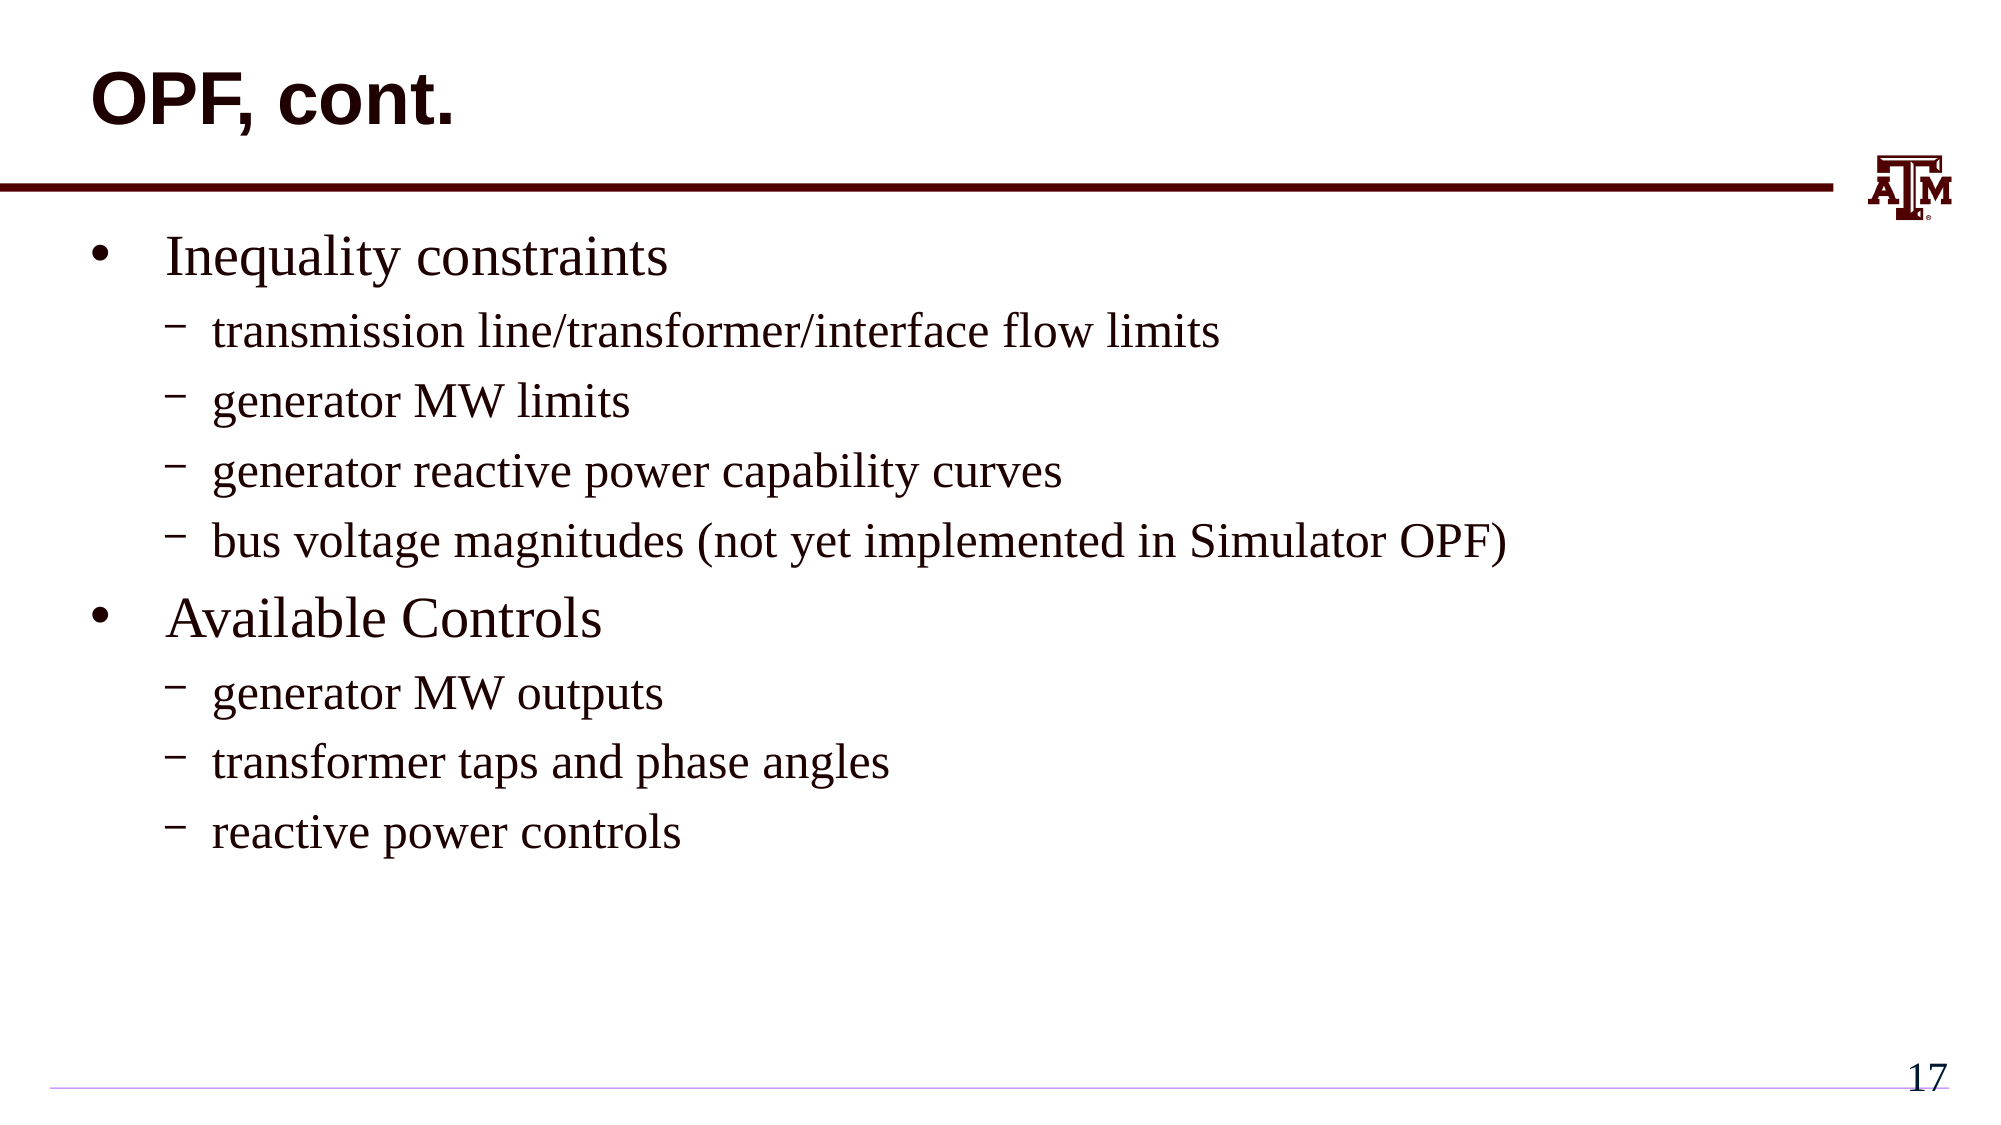

# OPF, cont.
Inequality constraints
transmission line/transformer/interface flow limits
generator MW limits
generator reactive power capability curves
bus voltage magnitudes (not yet implemented in Simulator OPF)
Available Controls
generator MW outputs
transformer taps and phase angles
reactive power controls

17